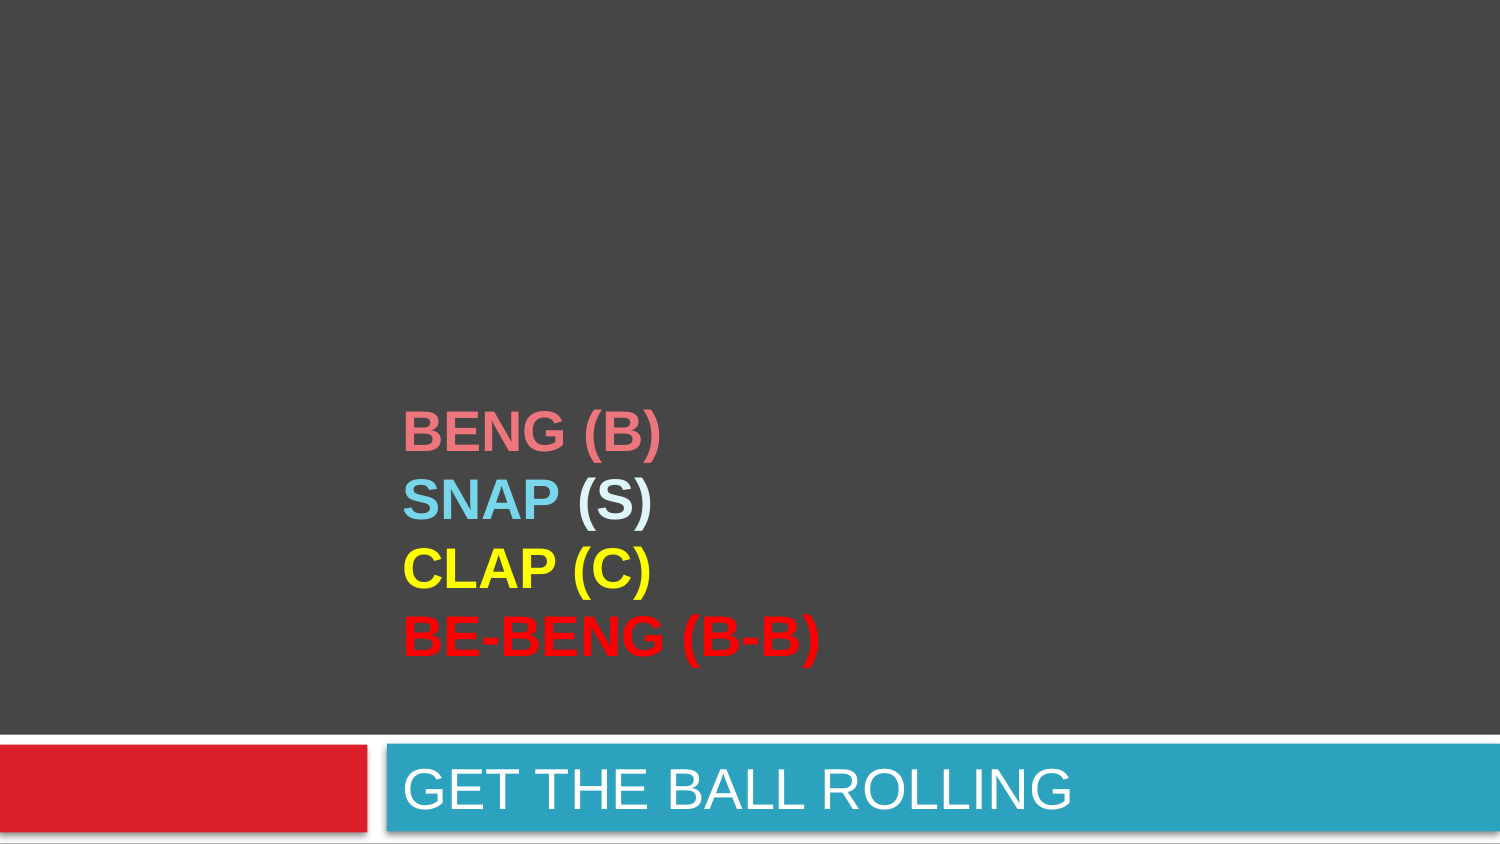

# BENG (B) SNAP (S) CLAP (C) BE-BENG (B-B)
GET THE BALL ROLLING